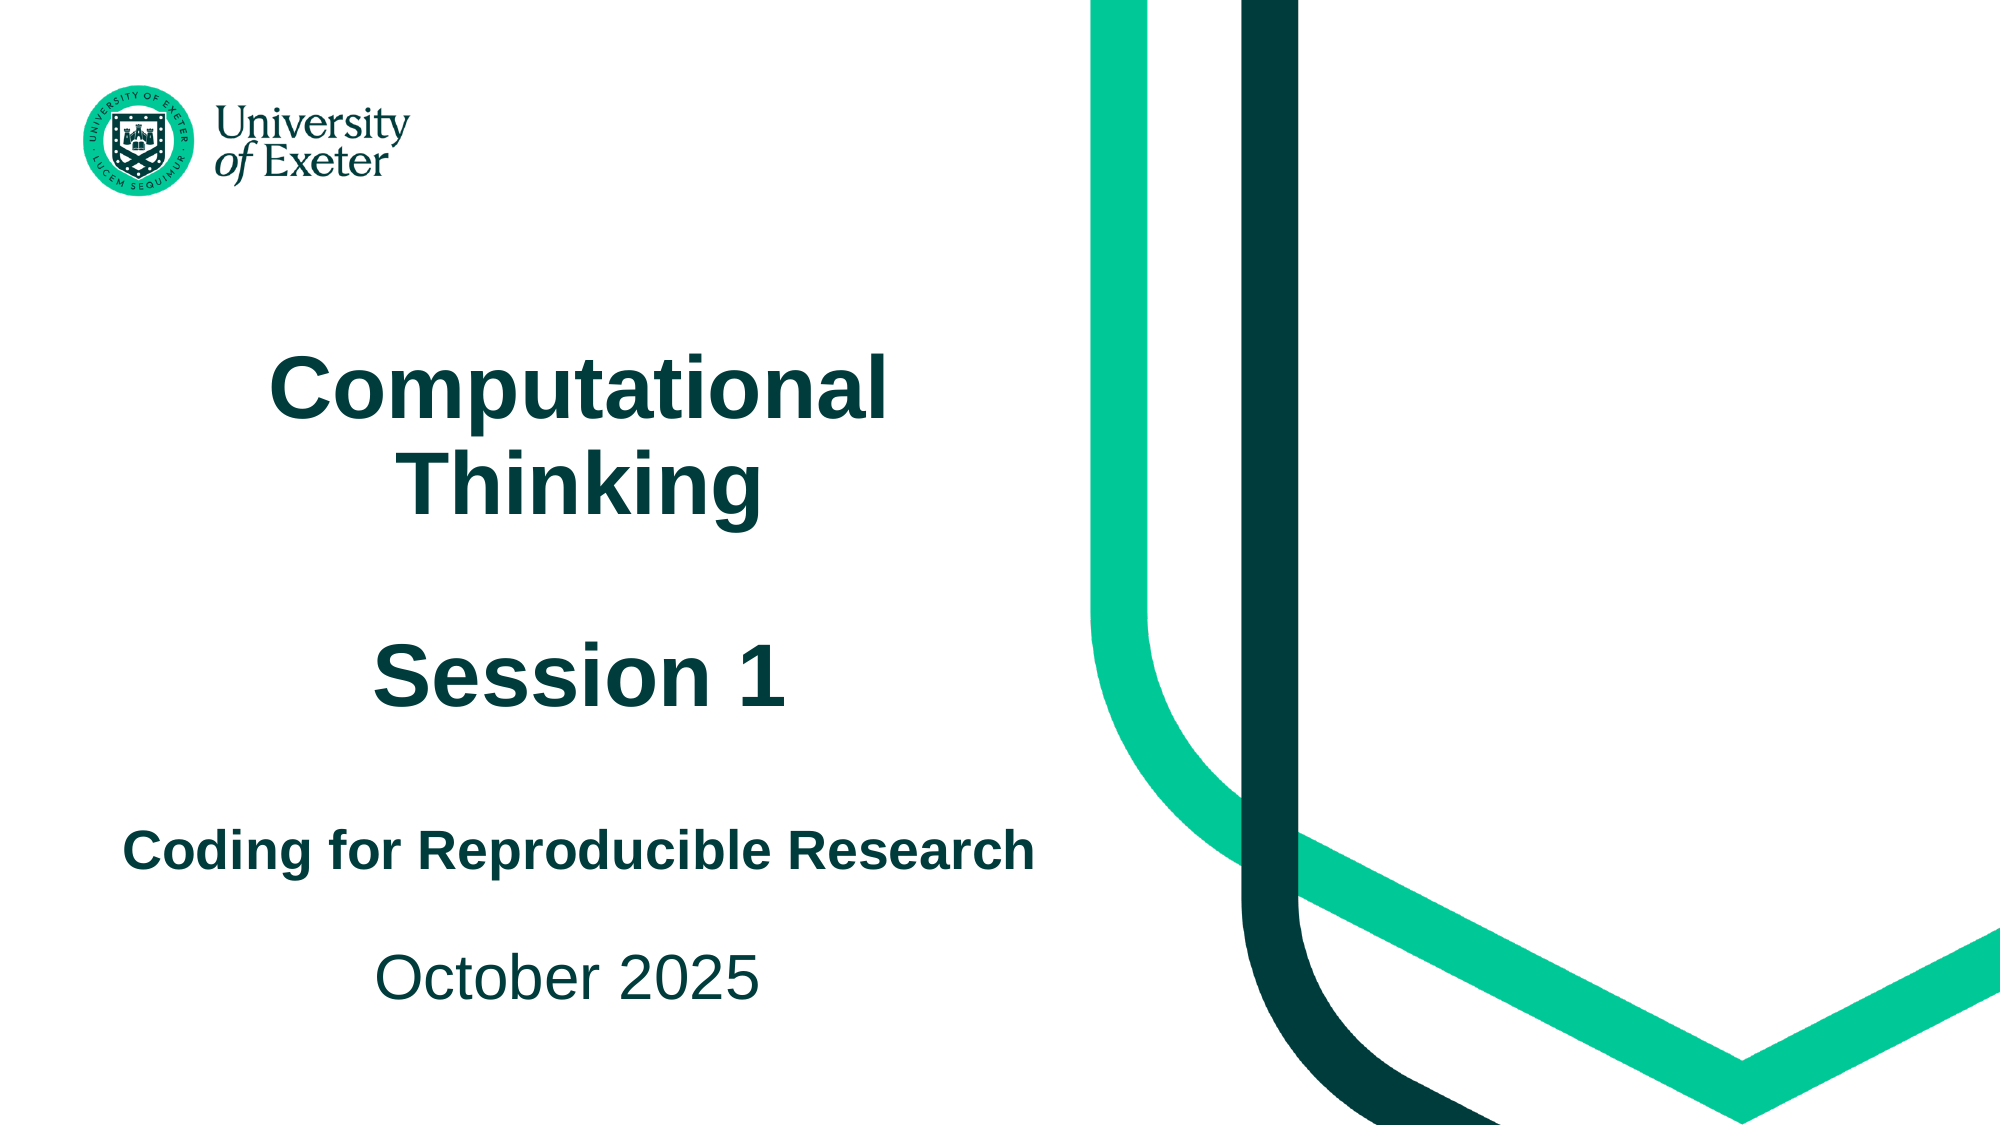

# Computational Thinking Session 1 Coding for Reproducible Research
October 2025